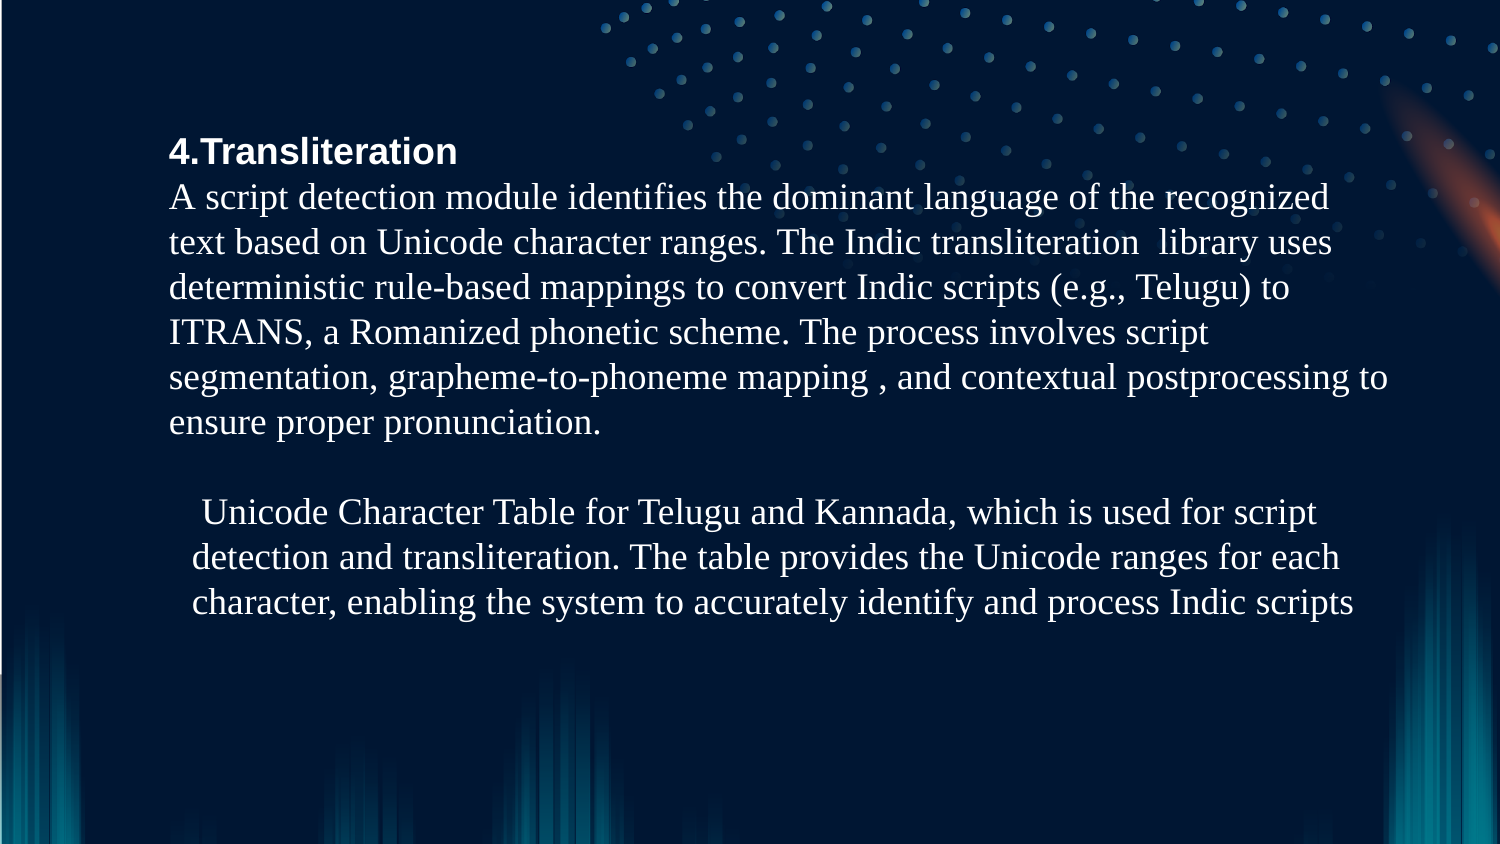

4.Transliteration
A script detection module identifies the dominant language of the recognized text based on Unicode character ranges. The Indic transliteration  library uses deterministic rule-based mappings to convert Indic scripts (e.g., Telugu) to ITRANS, a Romanized phonetic scheme. The process involves script segmentation, grapheme-to-phoneme mapping , and contextual postprocessing to ensure proper pronunciation.

 Unicode Character Table for Telugu and Kannada, which is used for script detection and transliteration. The table provides the Unicode ranges for each character, enabling the system to accurately identify and process Indic scripts